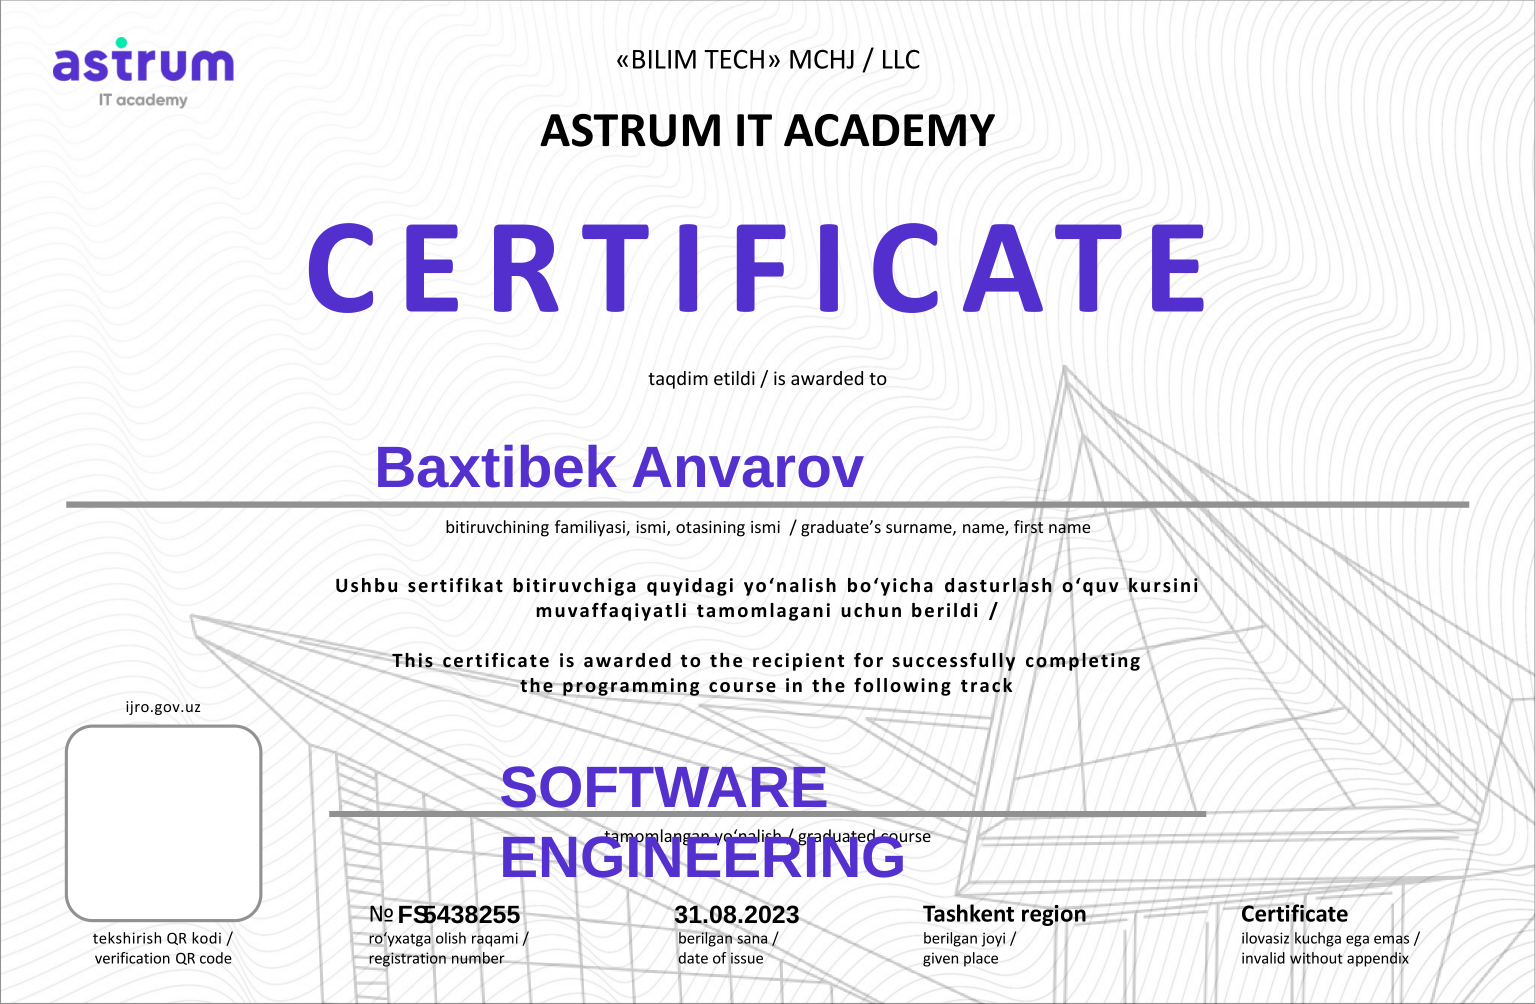

Baxtibek Anvarov
SOFTWARE ENGINEERING
FS
5438255
31.08.2023